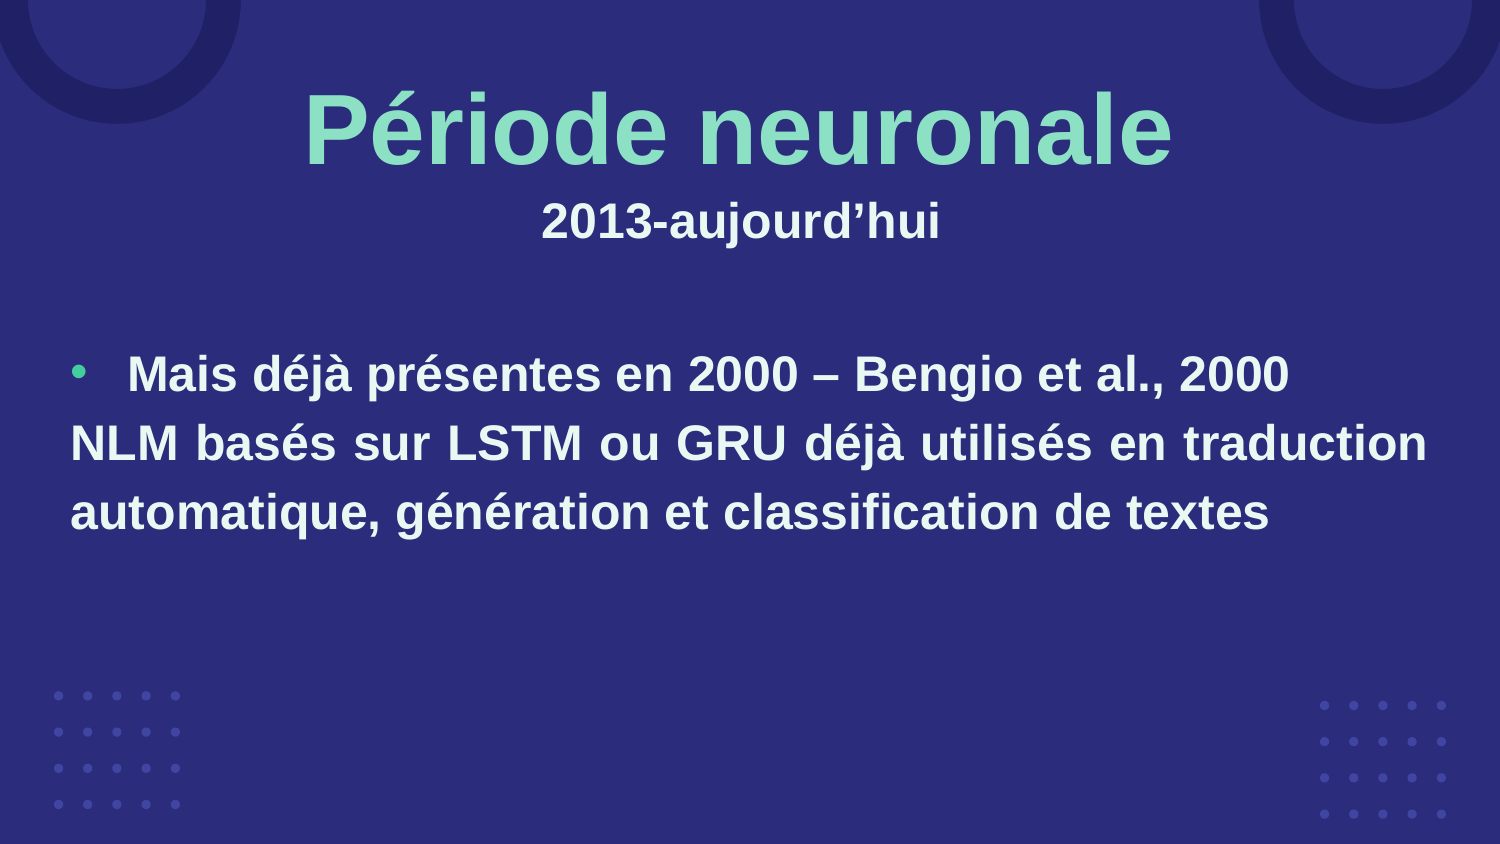

# Période neuronale
2013-aujourd’hui
Mais déjà présentes en 2000 – Bengio et al., 2000
NLM basés sur LSTM ou GRU déjà utilisés en traduction automatique, génération et classification de textes